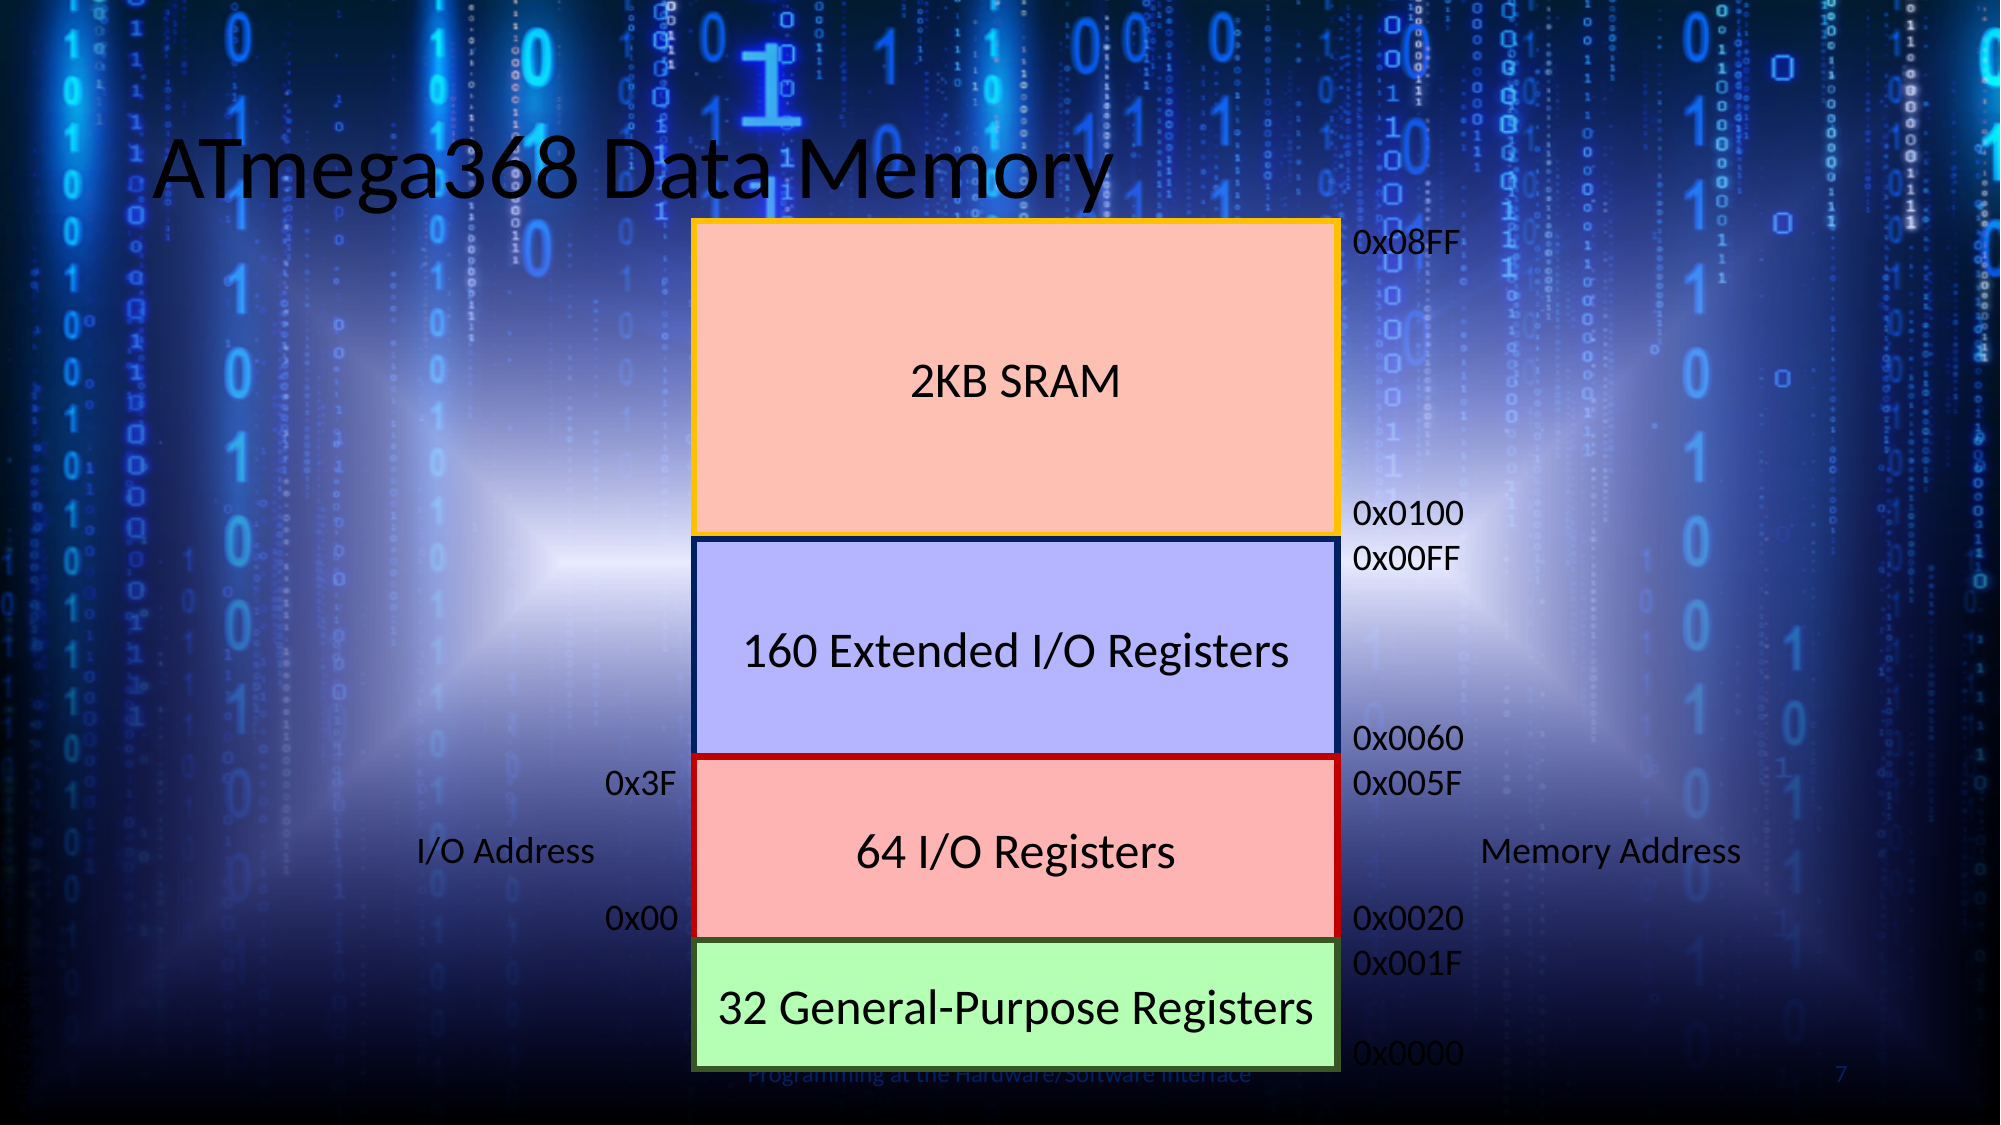

# ATmega368 Data Memory
0x08FF

0x0100
0x00FF

0x0060
0x005F

0x0020
0x001F

0x0000
2KB SRAM
160 Extended I/O Registers
Slide by Bohn
0x3F

0x00
64 I/O Registers
I/O Address
Memory Address
32 General-Purpose Registers
Programming at the Hardware/Software Interface
7